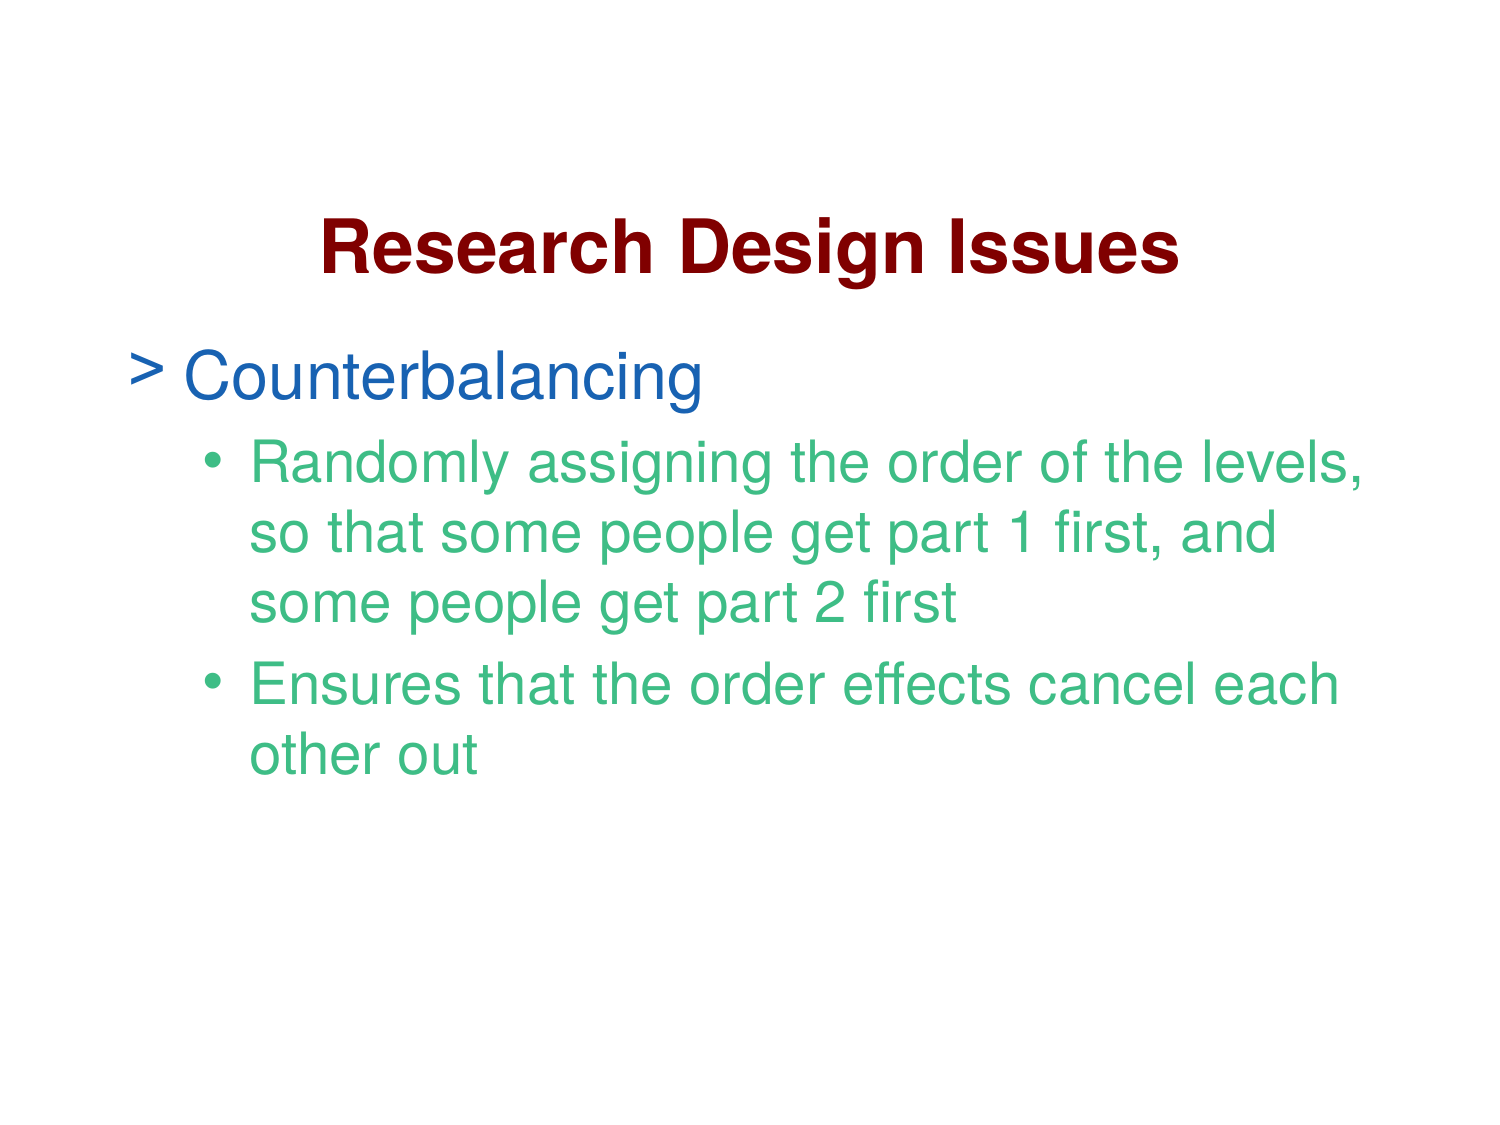

# Research Design Issues
Counterbalancing
Randomly assigning the order of the levels, so that some people get part 1 first, and some people get part 2 first
Ensures that the order effects cancel each other out